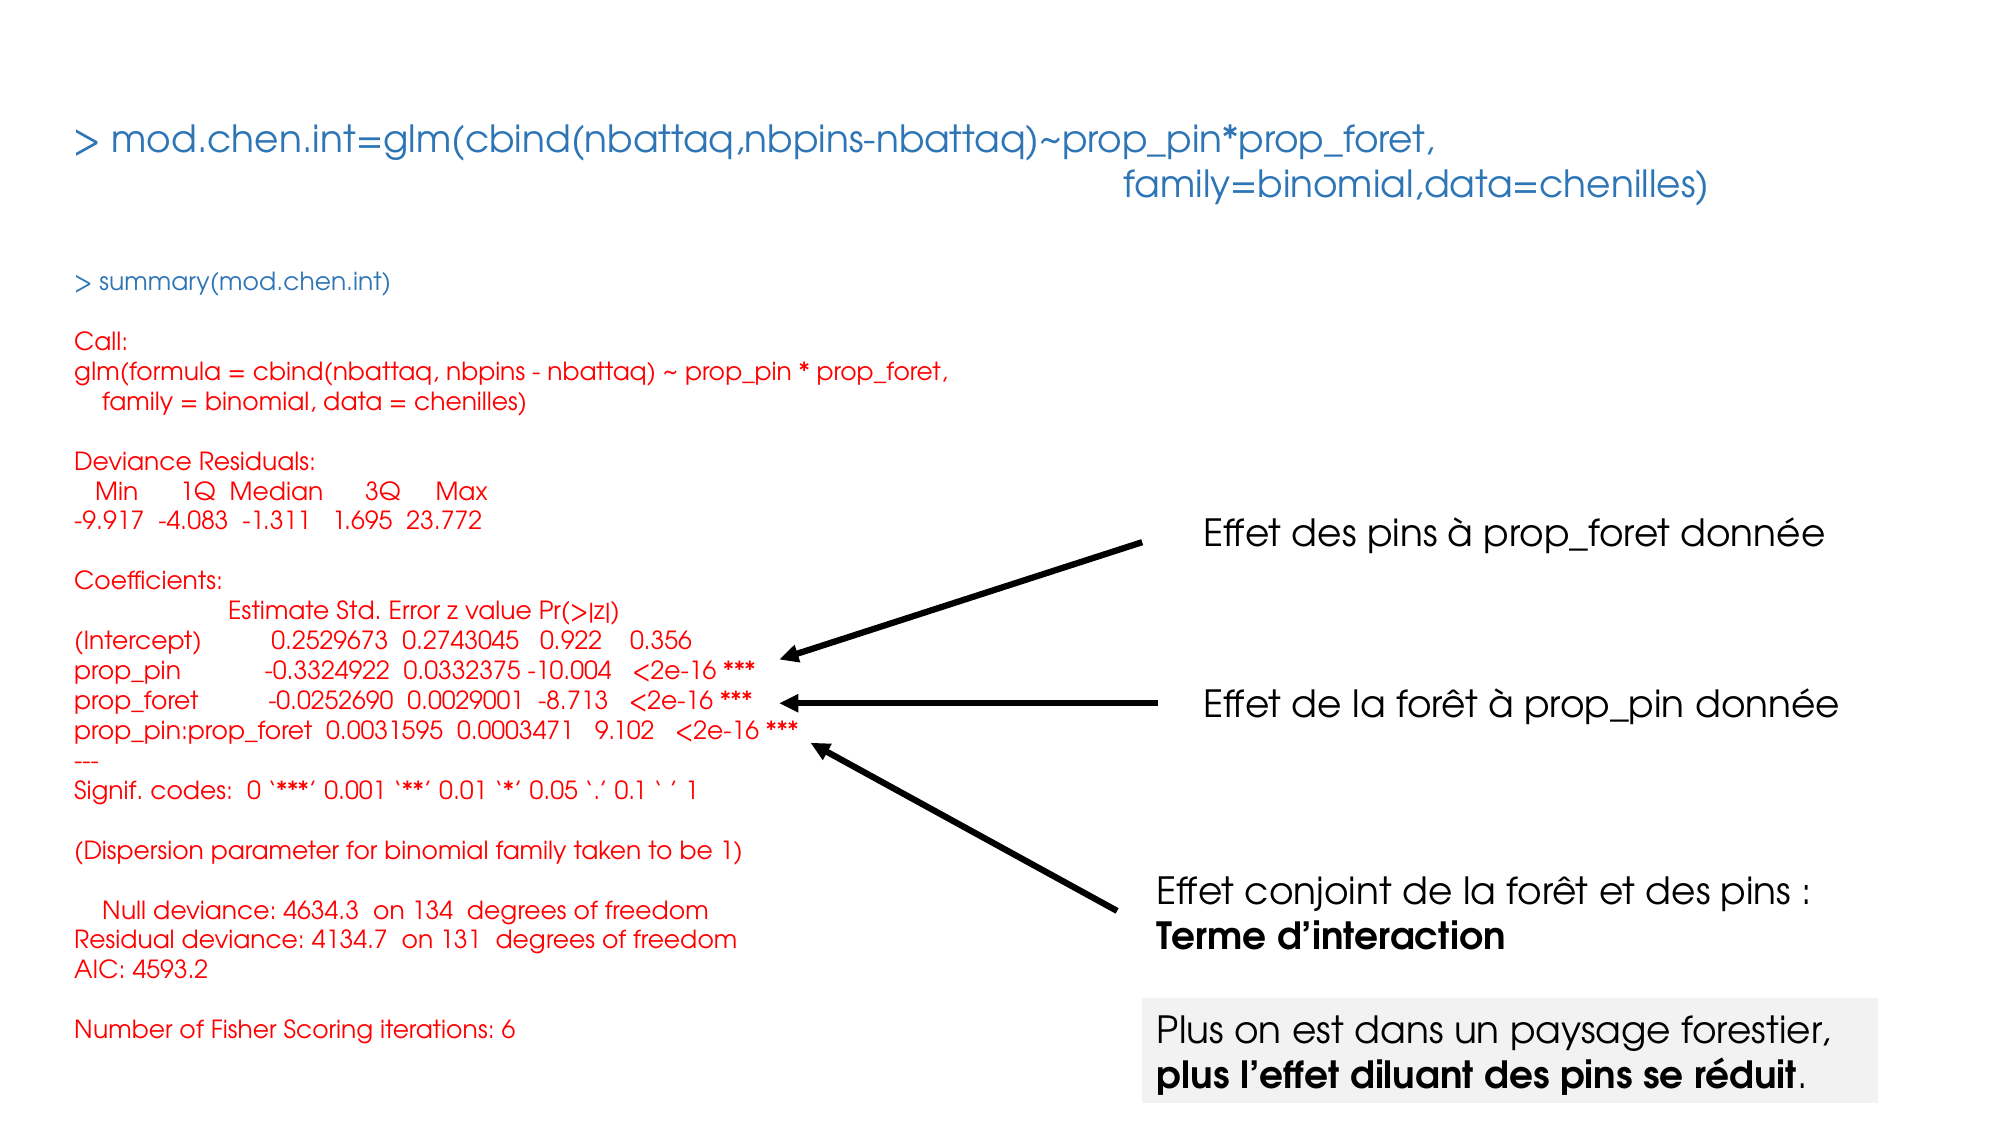

> mod.chen.int=glm(cbind(nbattaq,nbpins-nbattaq)~prop_pin*prop_foret,
							family=binomial,data=chenilles)
> summary(mod.chen.int)

Call:
glm(formula = cbind(nbattaq, nbpins - nbattaq) ~ prop_pin * prop_foret,
    family = binomial, data = chenilles)

Deviance Residuals:
   Min      1Q  Median      3Q     Max
-9.917  -4.083  -1.311   1.695  23.772

Coefficients:
                      Estimate Std. Error z value Pr(>|z|)
(Intercept)          0.2529673  0.2743045   0.922    0.356
prop_pin            -0.3324922  0.0332375 -10.004   <2e-16 ***
prop_foret          -0.0252690  0.0029001  -8.713   <2e-16 ***
prop_pin:prop_foret  0.0031595  0.0003471   9.102   <2e-16 ***
---
Signif. codes:  0 ‘***’ 0.001 ‘**’ 0.01 ‘*’ 0.05 ‘.’ 0.1 ‘ ’ 1

(Dispersion parameter for binomial family taken to be 1)

    Null deviance: 4634.3  on 134  degrees of freedom
Residual deviance: 4134.7  on 131  degrees of freedom
AIC: 4593.2

Number of Fisher Scoring iterations: 6
Effet des pins à prop_foret donnée
Effet de la forêt à prop_pin donnée
Effet conjoint de la forêt et des pins :
Terme d’interaction
Plus on est dans un paysage forestier,
plus l’effet diluant des pins se réduit.